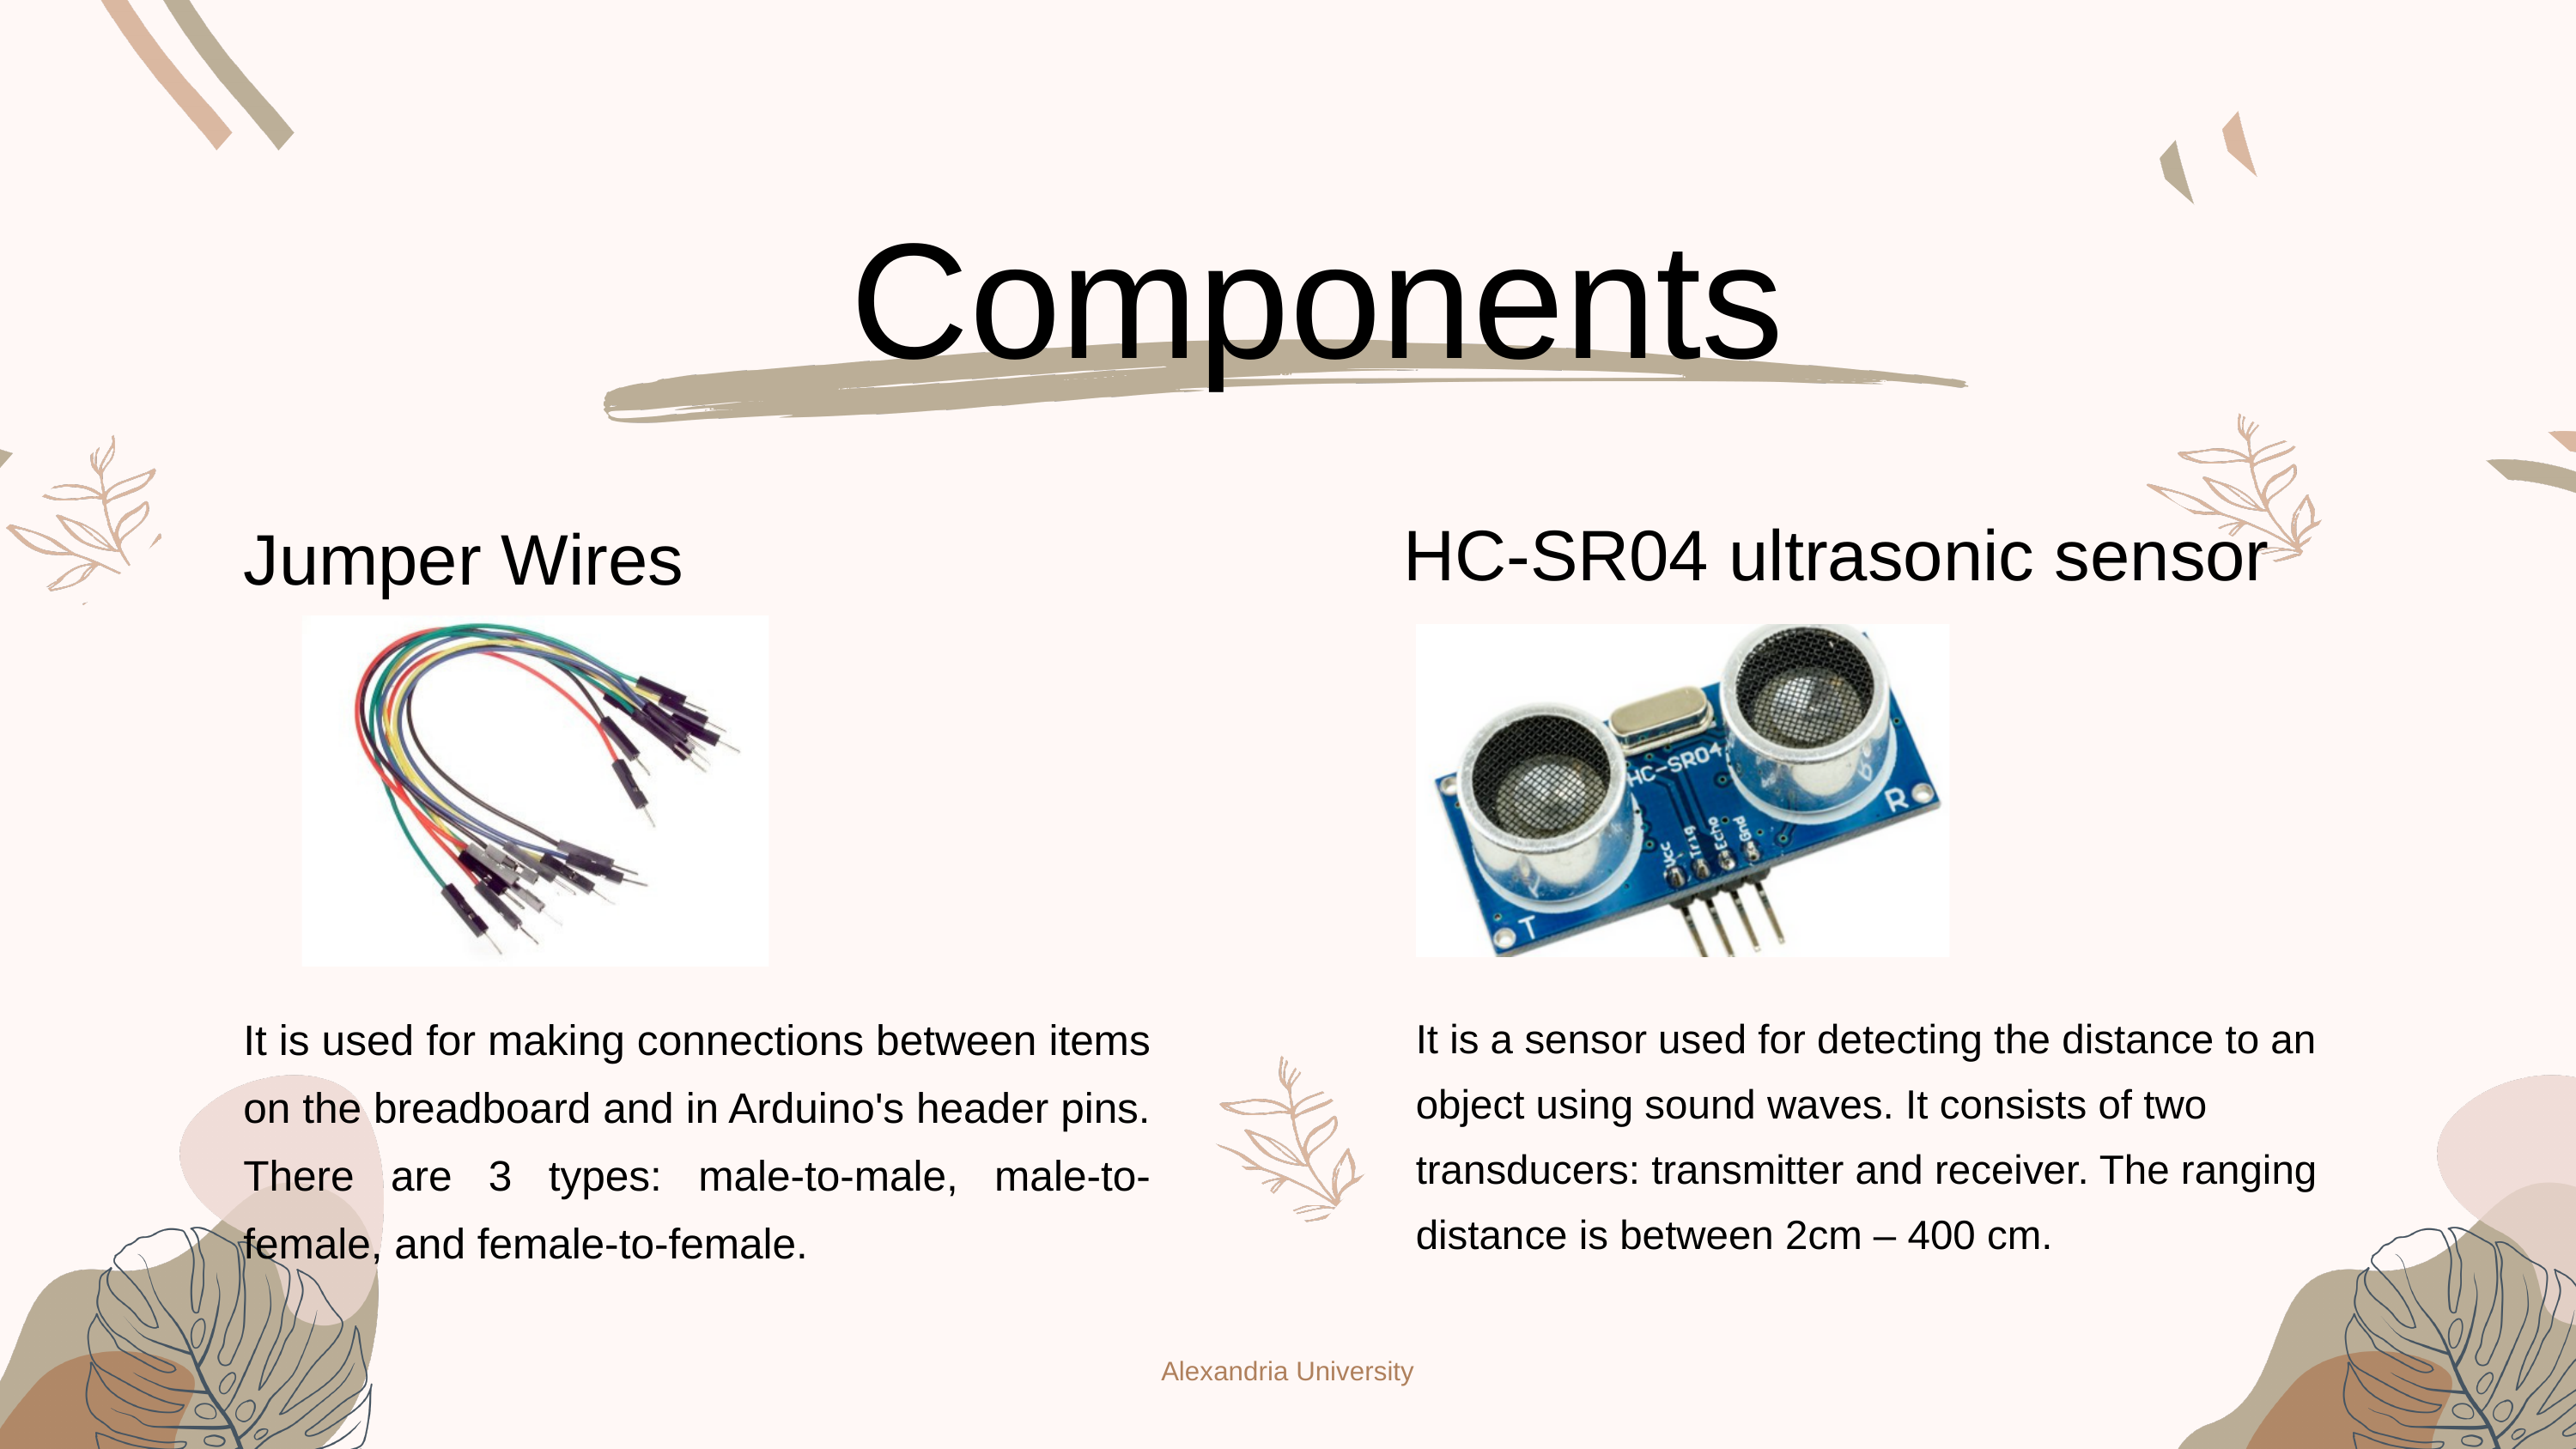

Components

HC-SR04 ultrasonic sensor
Jumper Wires

It is used for making connections between items on the breadboard and in Arduino's header pins. There are 3 types: male-to-male, male-to-female, and female-to-female.
It is a sensor used for detecting the distance to an object using sound waves. It consists of two transducers: transmitter and receiver. The ranging distance is between 2cm – 400 cm.

Alexandria University